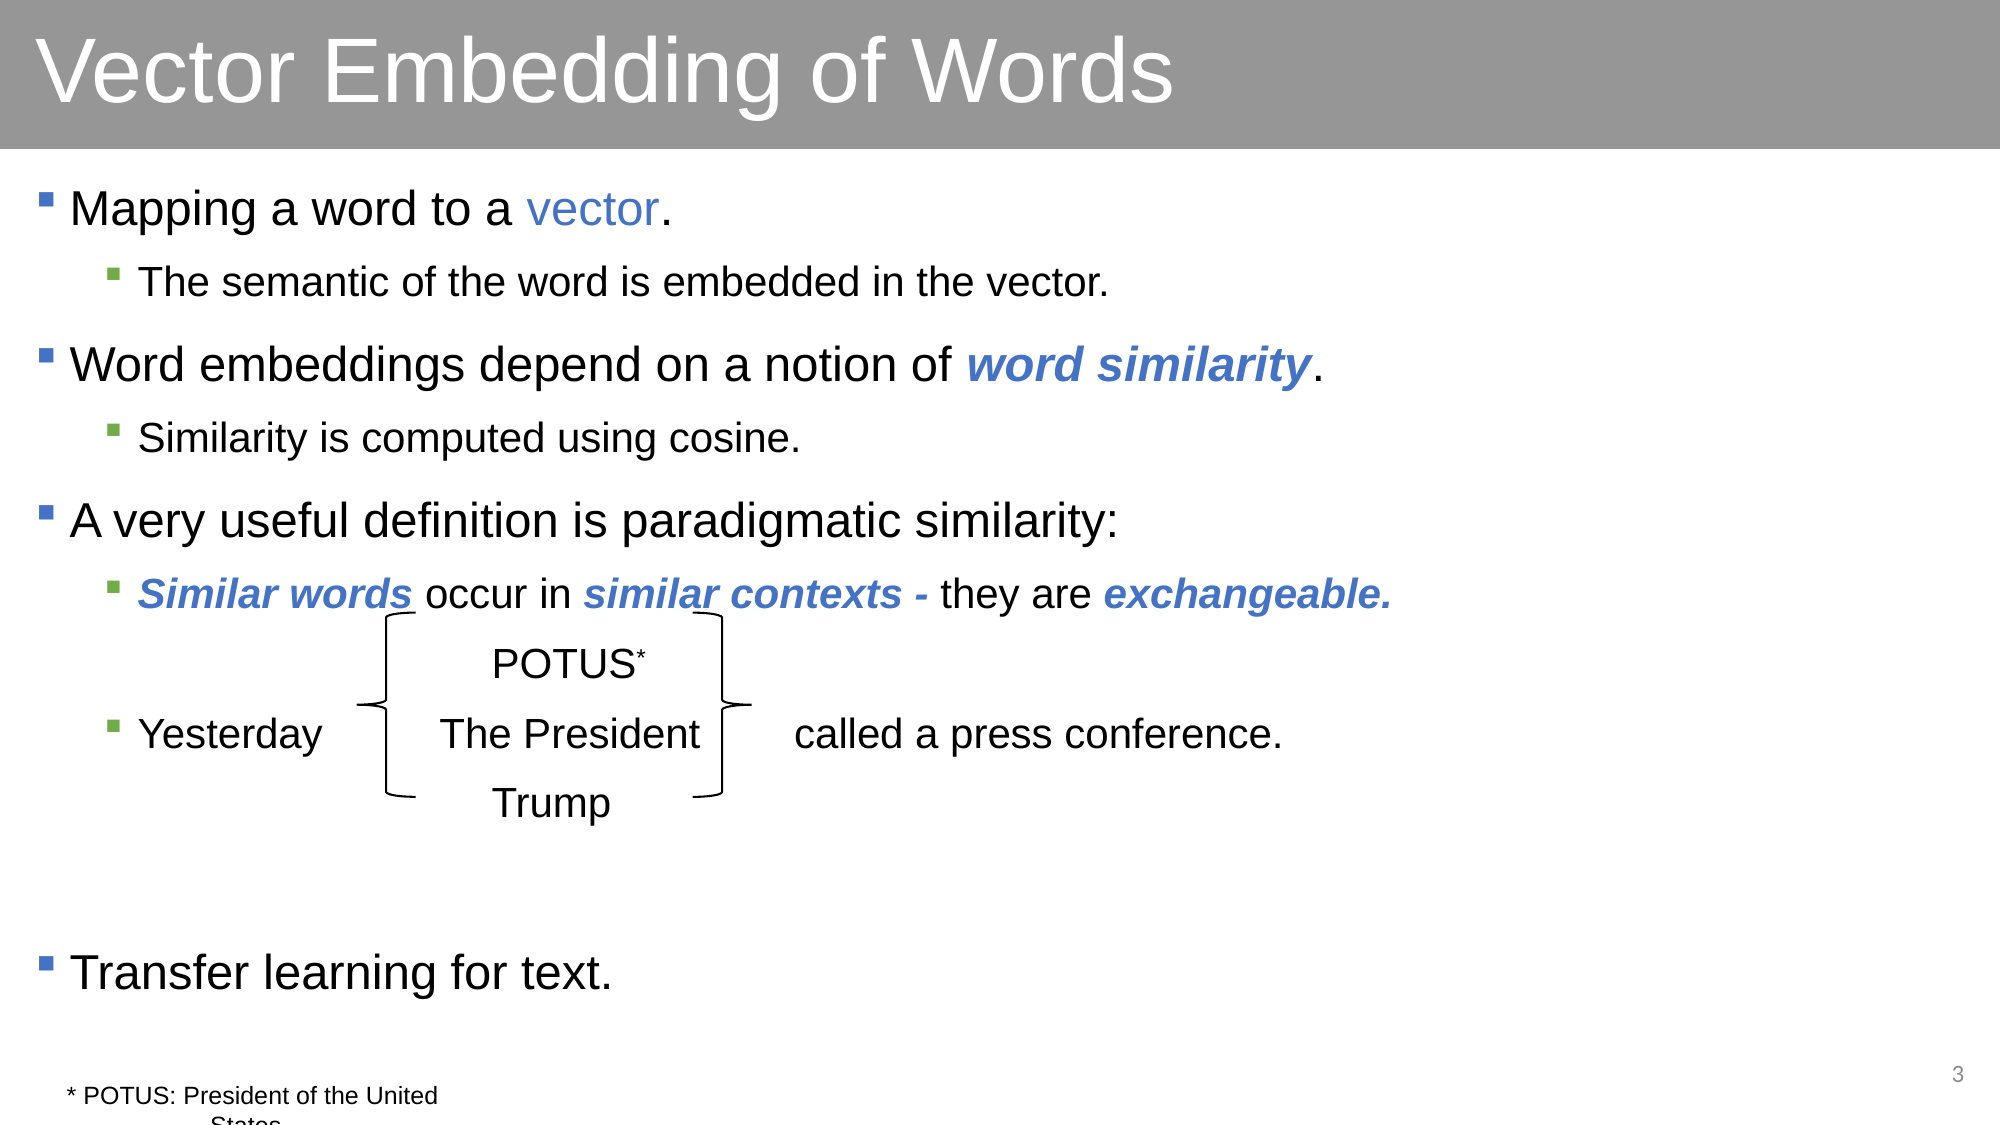

# Vector Embedding of Words
Mapping a word to a vector.
The semantic of the word is embedded in the vector.
Word embeddings depend on a notion of word similarity.
Similarity is computed using cosine.
A very useful definition is paradigmatic similarity:
Similar words occur in similar contexts - they are exchangeable.
                                   POTUS*
Yesterday          The President        called a press conference.
                                   Trump

Transfer learning for text.

3
* POTUS: President of the United States.